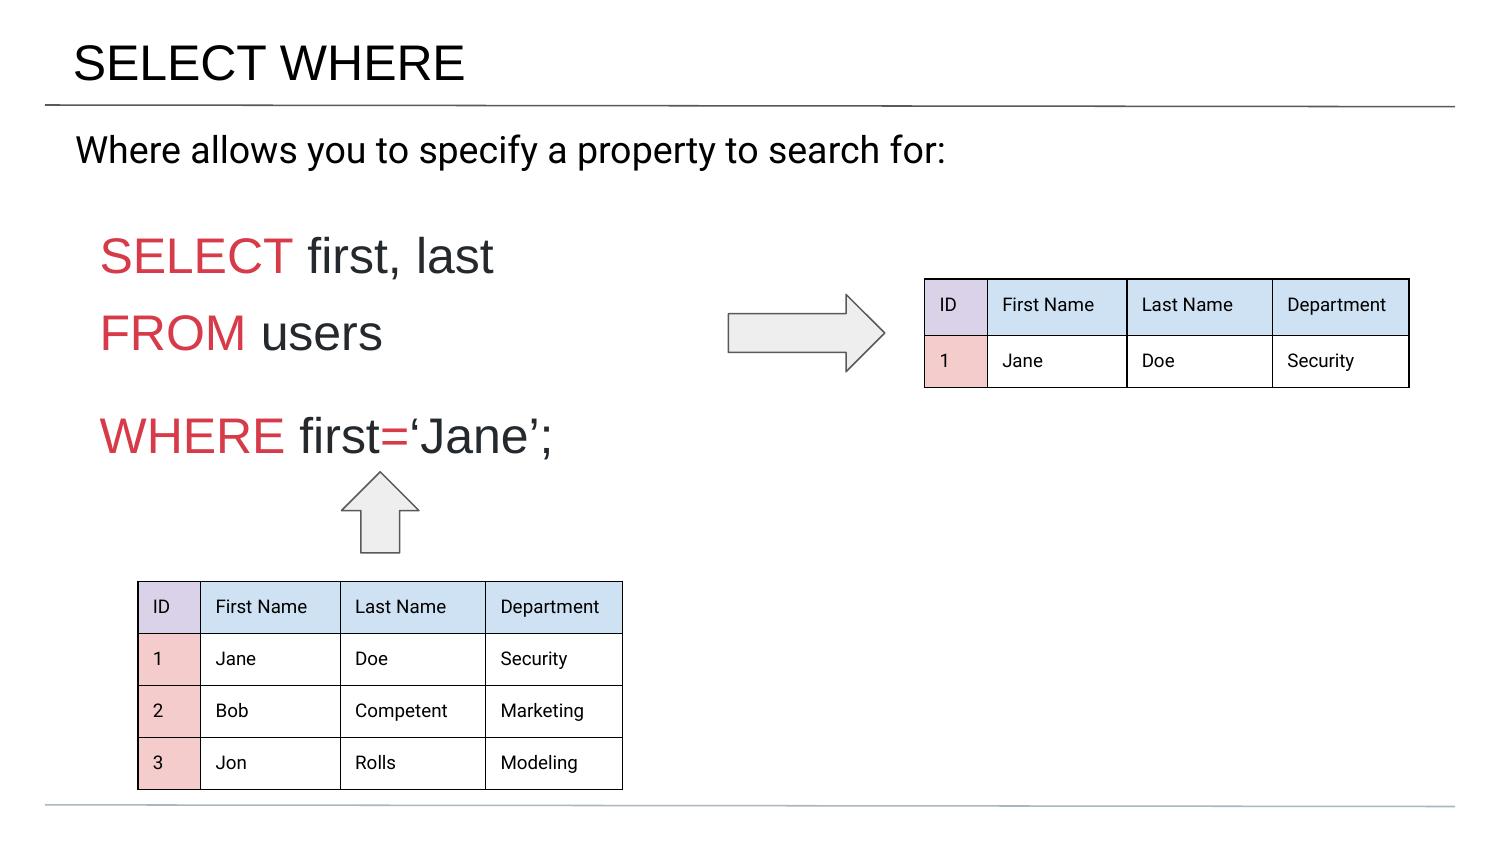

# SELECT WHERE
Where allows you to specify a property to search for:
SELECT first, last
FROM users
WHERE first=‘Jane’;

| ID | First Name | Last Name | Department |
| --- | --- | --- | --- |
| 1 | Jane | Doe | Security |

| ID | First Name | Last Name | Department |
| --- | --- | --- | --- |
| 1 | Jane | Doe | Security |
| 2 | Bob | Competent | Marketing |
| 3 | Jon | Rolls | Modeling |